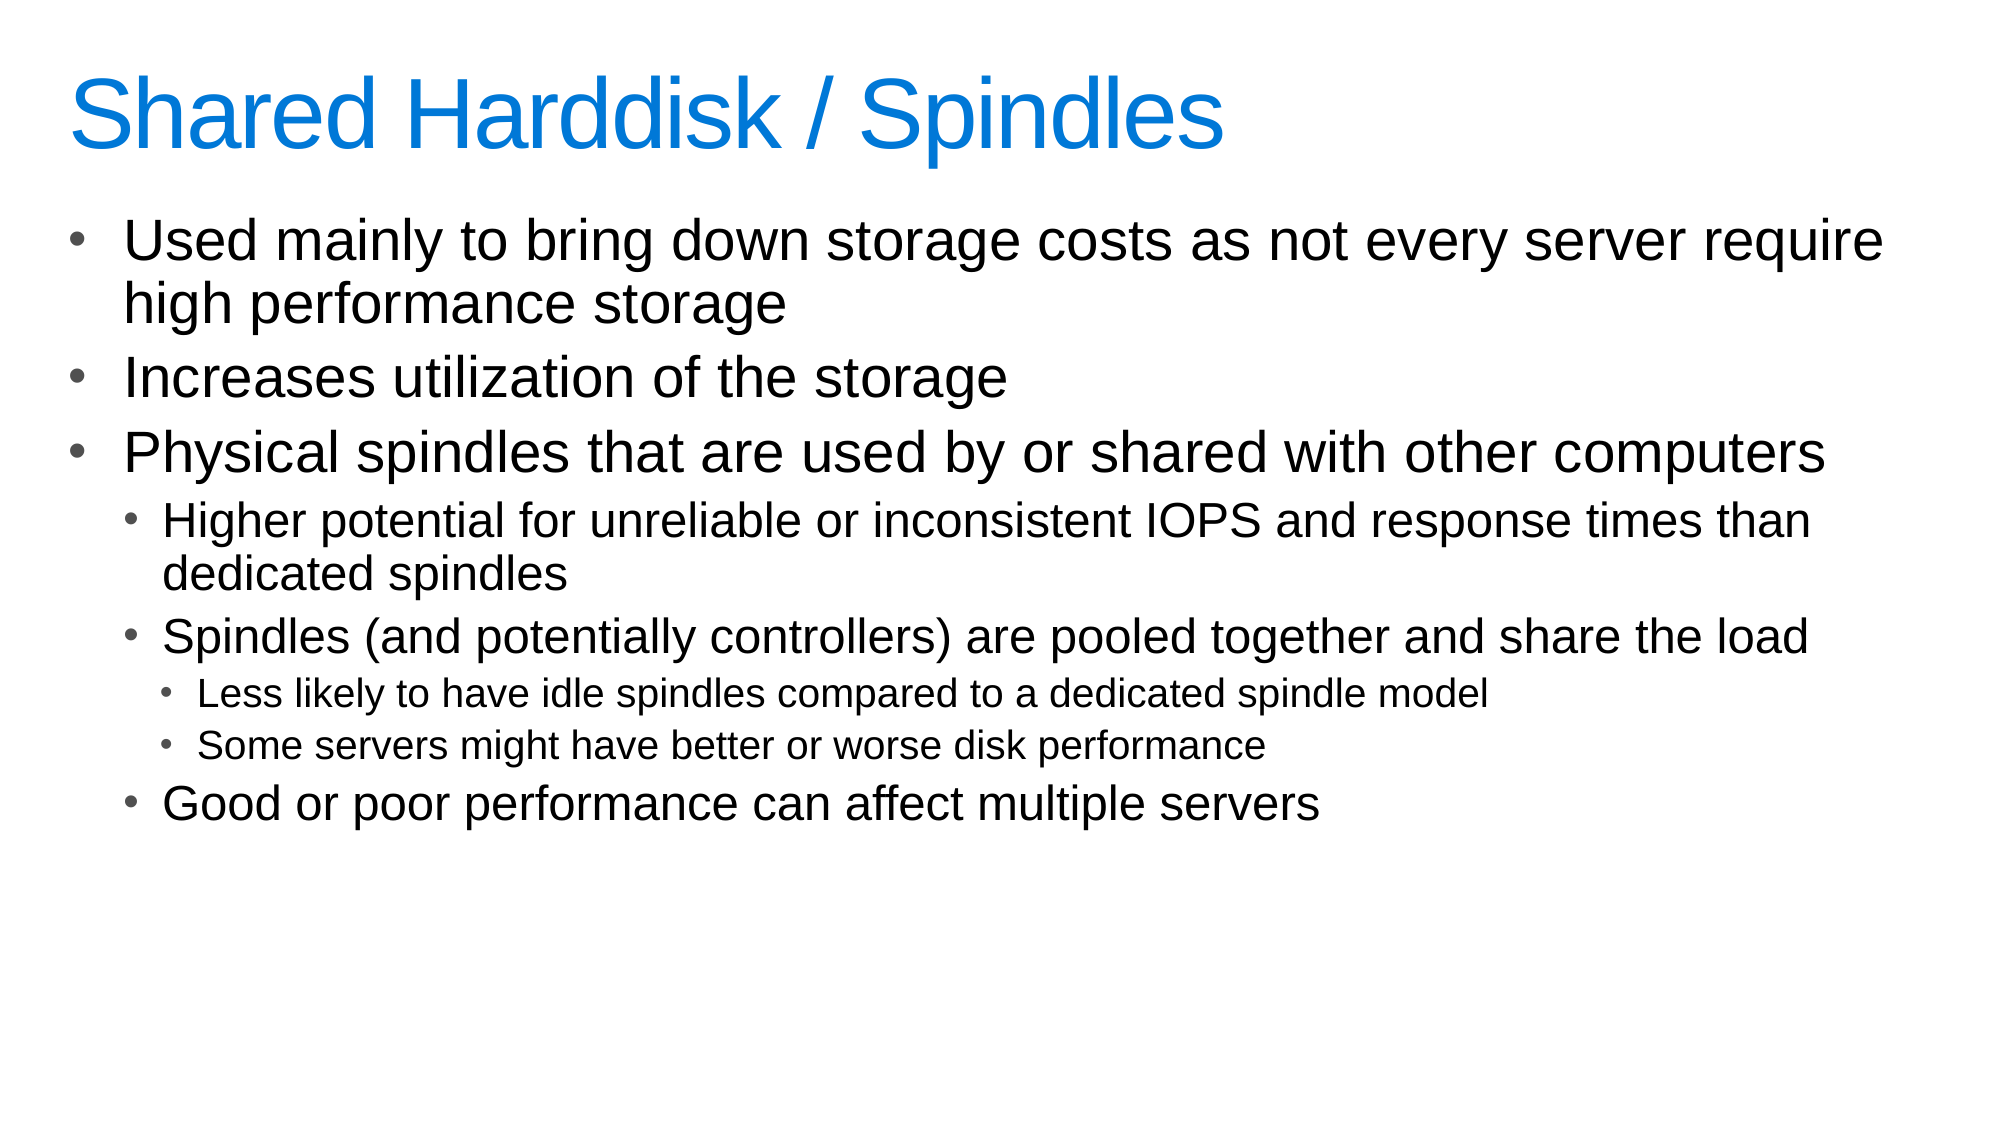

# Shared Harddisk / Spindles
Used mainly to bring down storage costs as not every server require high performance storage
Increases utilization of the storage
Physical spindles that are used by or shared with other computers
Higher potential for unreliable or inconsistent IOPS and response times than dedicated spindles
Spindles (and potentially controllers) are pooled together and share the load
Less likely to have idle spindles compared to a dedicated spindle model
Some servers might have better or worse disk performance
Good or poor performance can affect multiple servers